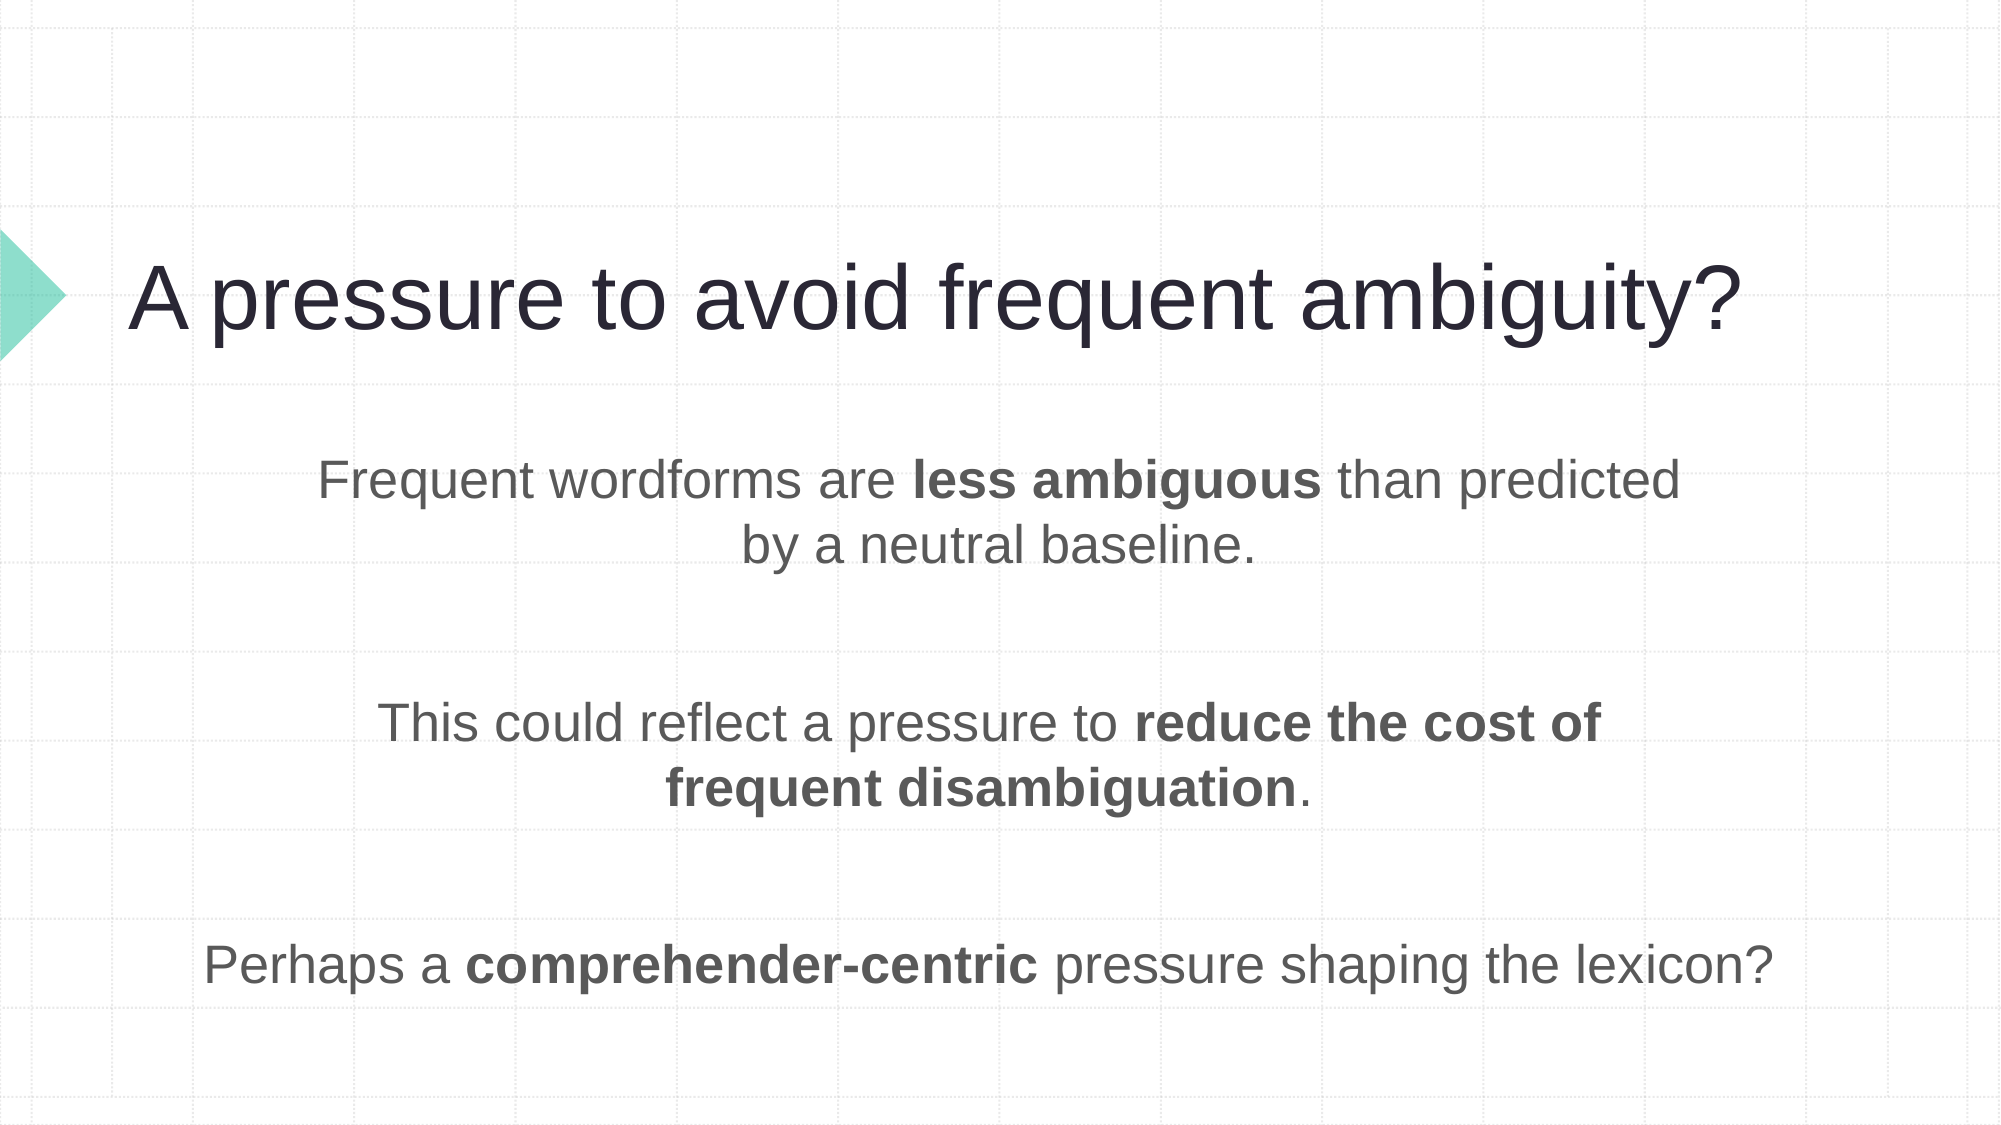

# A pressure to avoid frequent ambiguity?
Frequent wordforms are less ambiguous than predicted by a neutral baseline.
This could reflect a pressure to reduce the cost of frequent disambiguation.
Perhaps a comprehender-centric pressure shaping the lexicon?